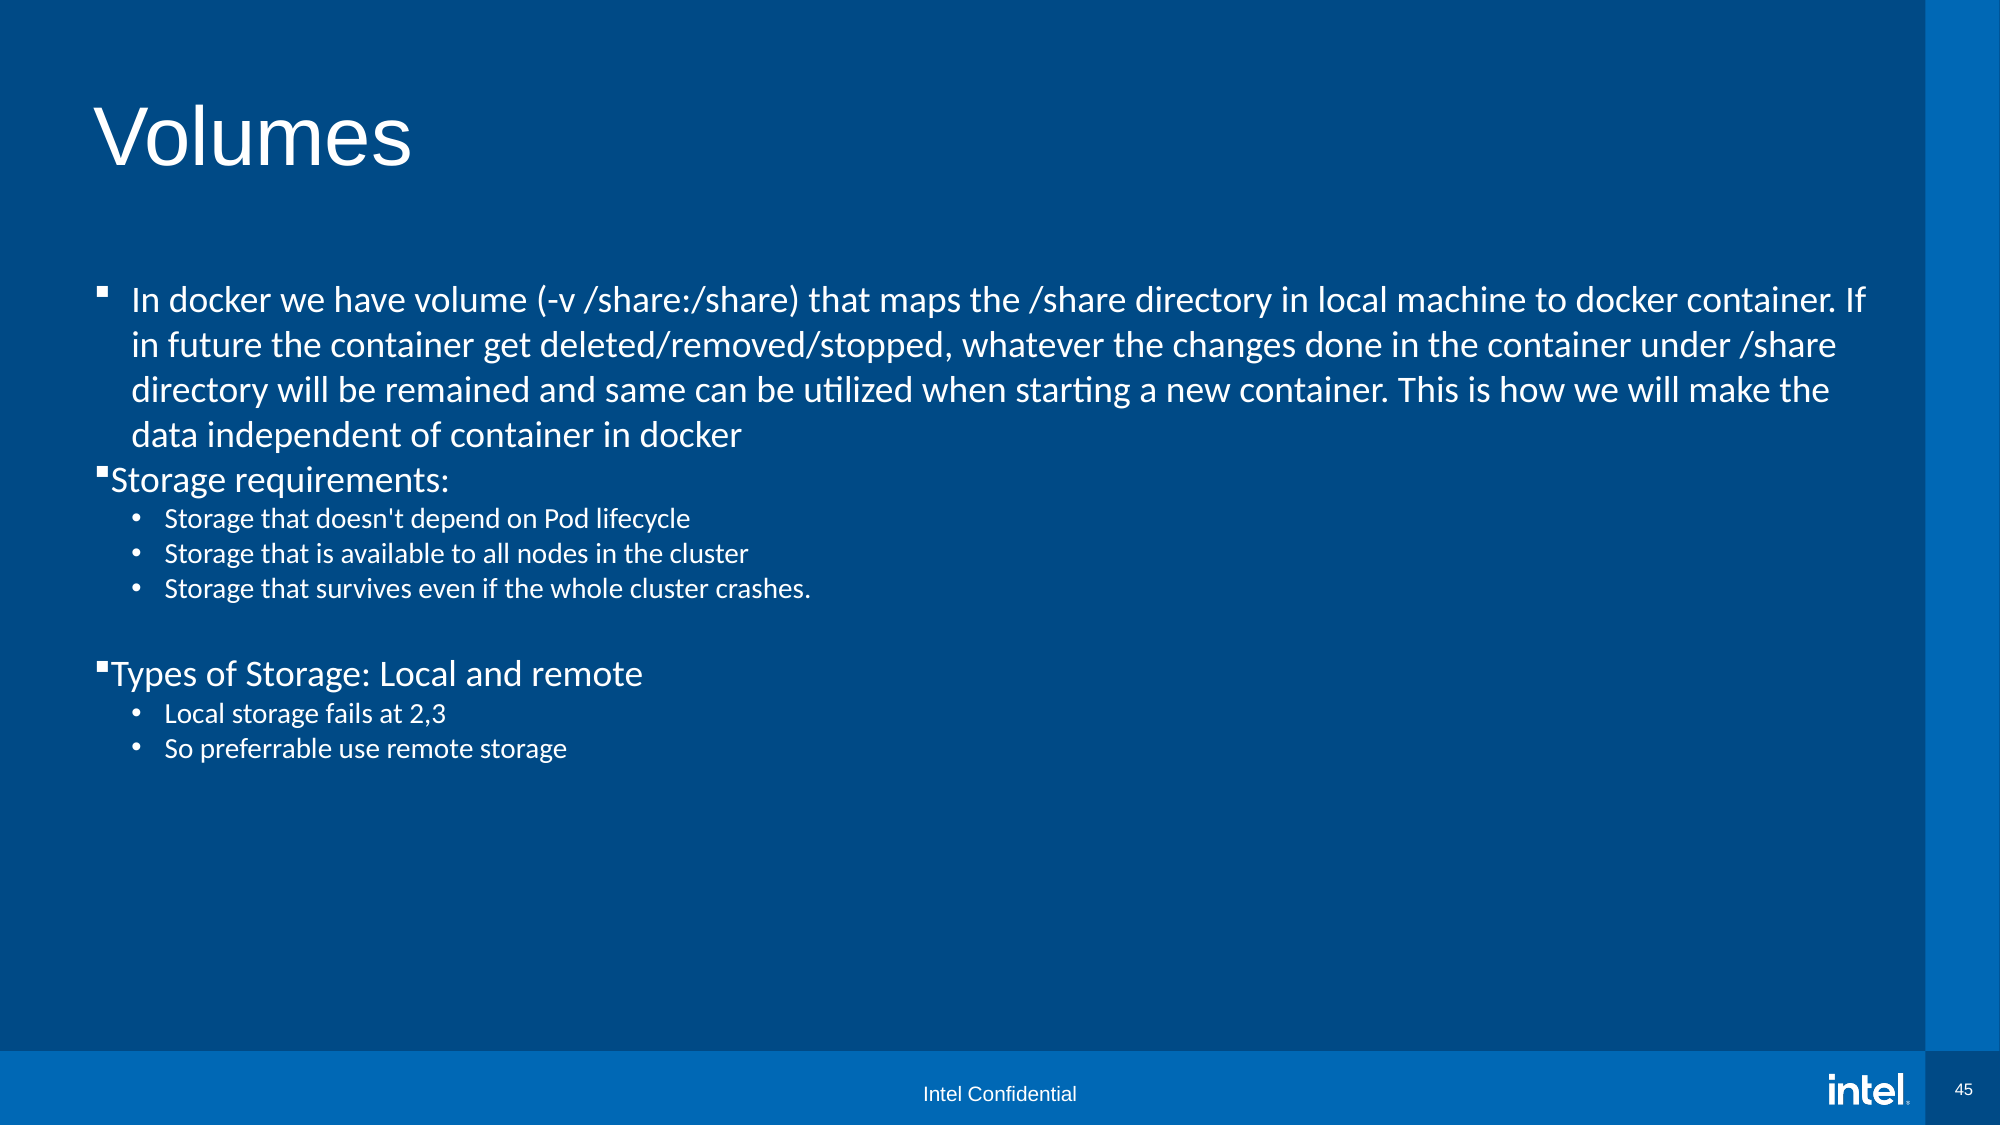

# Volumes
In docker we have volume (-v /share:/share) that maps the /share directory in local machine to docker container. If in future the container get deleted/removed/stopped, whatever the changes done in the container under /share directory will be remained and same can be utilized when starting a new container. This is how we will make the data independent of container in docker
Storage requirements:
Storage that doesn't depend on Pod lifecycle
Storage that is available to all nodes in the cluster
Storage that survives even if the whole cluster crashes.

Types of Storage: Local and remote
Local storage fails at 2,3
So preferrable use remote storage